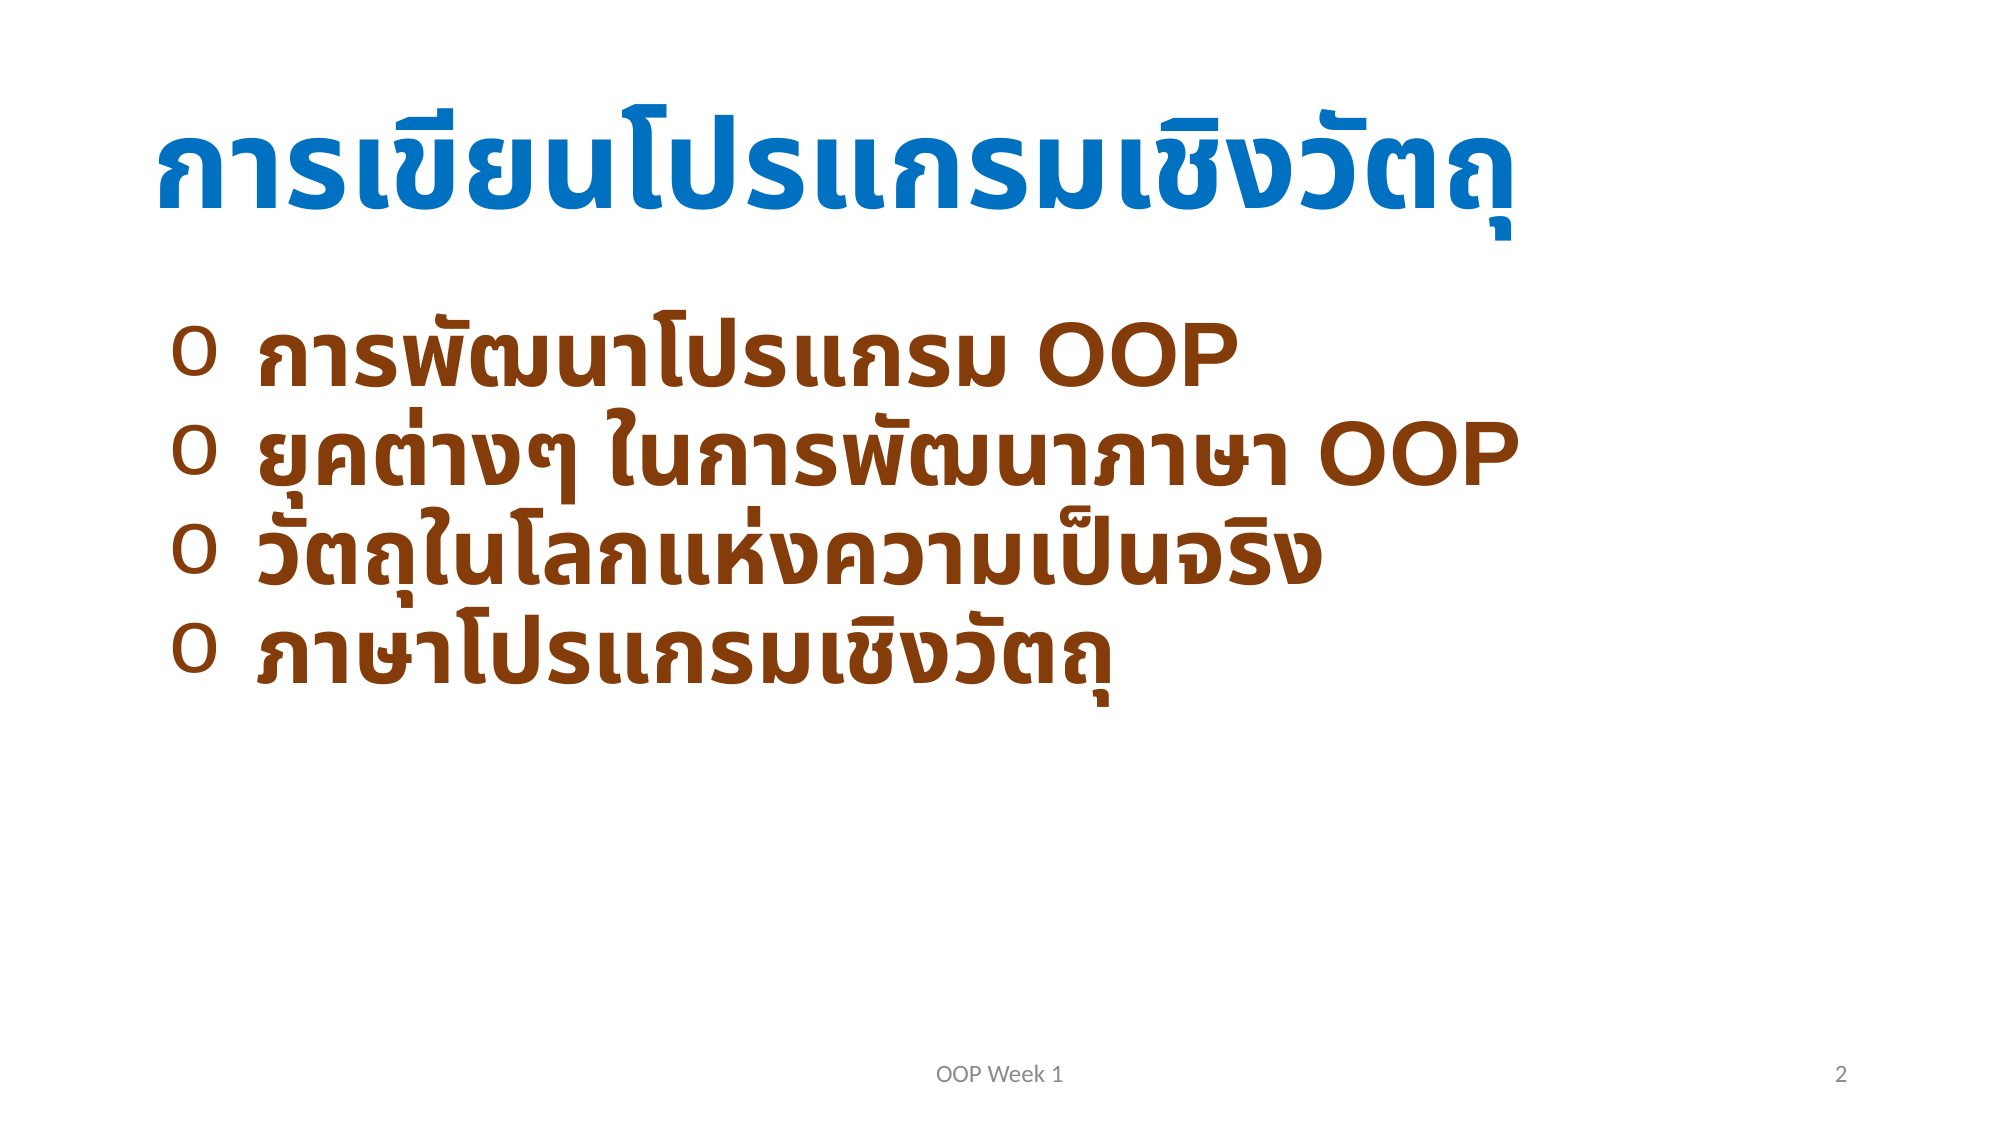

# การเขียนโปรแกรมเชิงวัตถุ
การพัฒนาโปรแกรม OOP
ยุคต่างๆ ในการพัฒนาภาษา OOP
วัตถุในโลกแห่งความเป็นจริง
ภาษาโปรแกรมเชิงวัตถุ

OOP Week 1
2